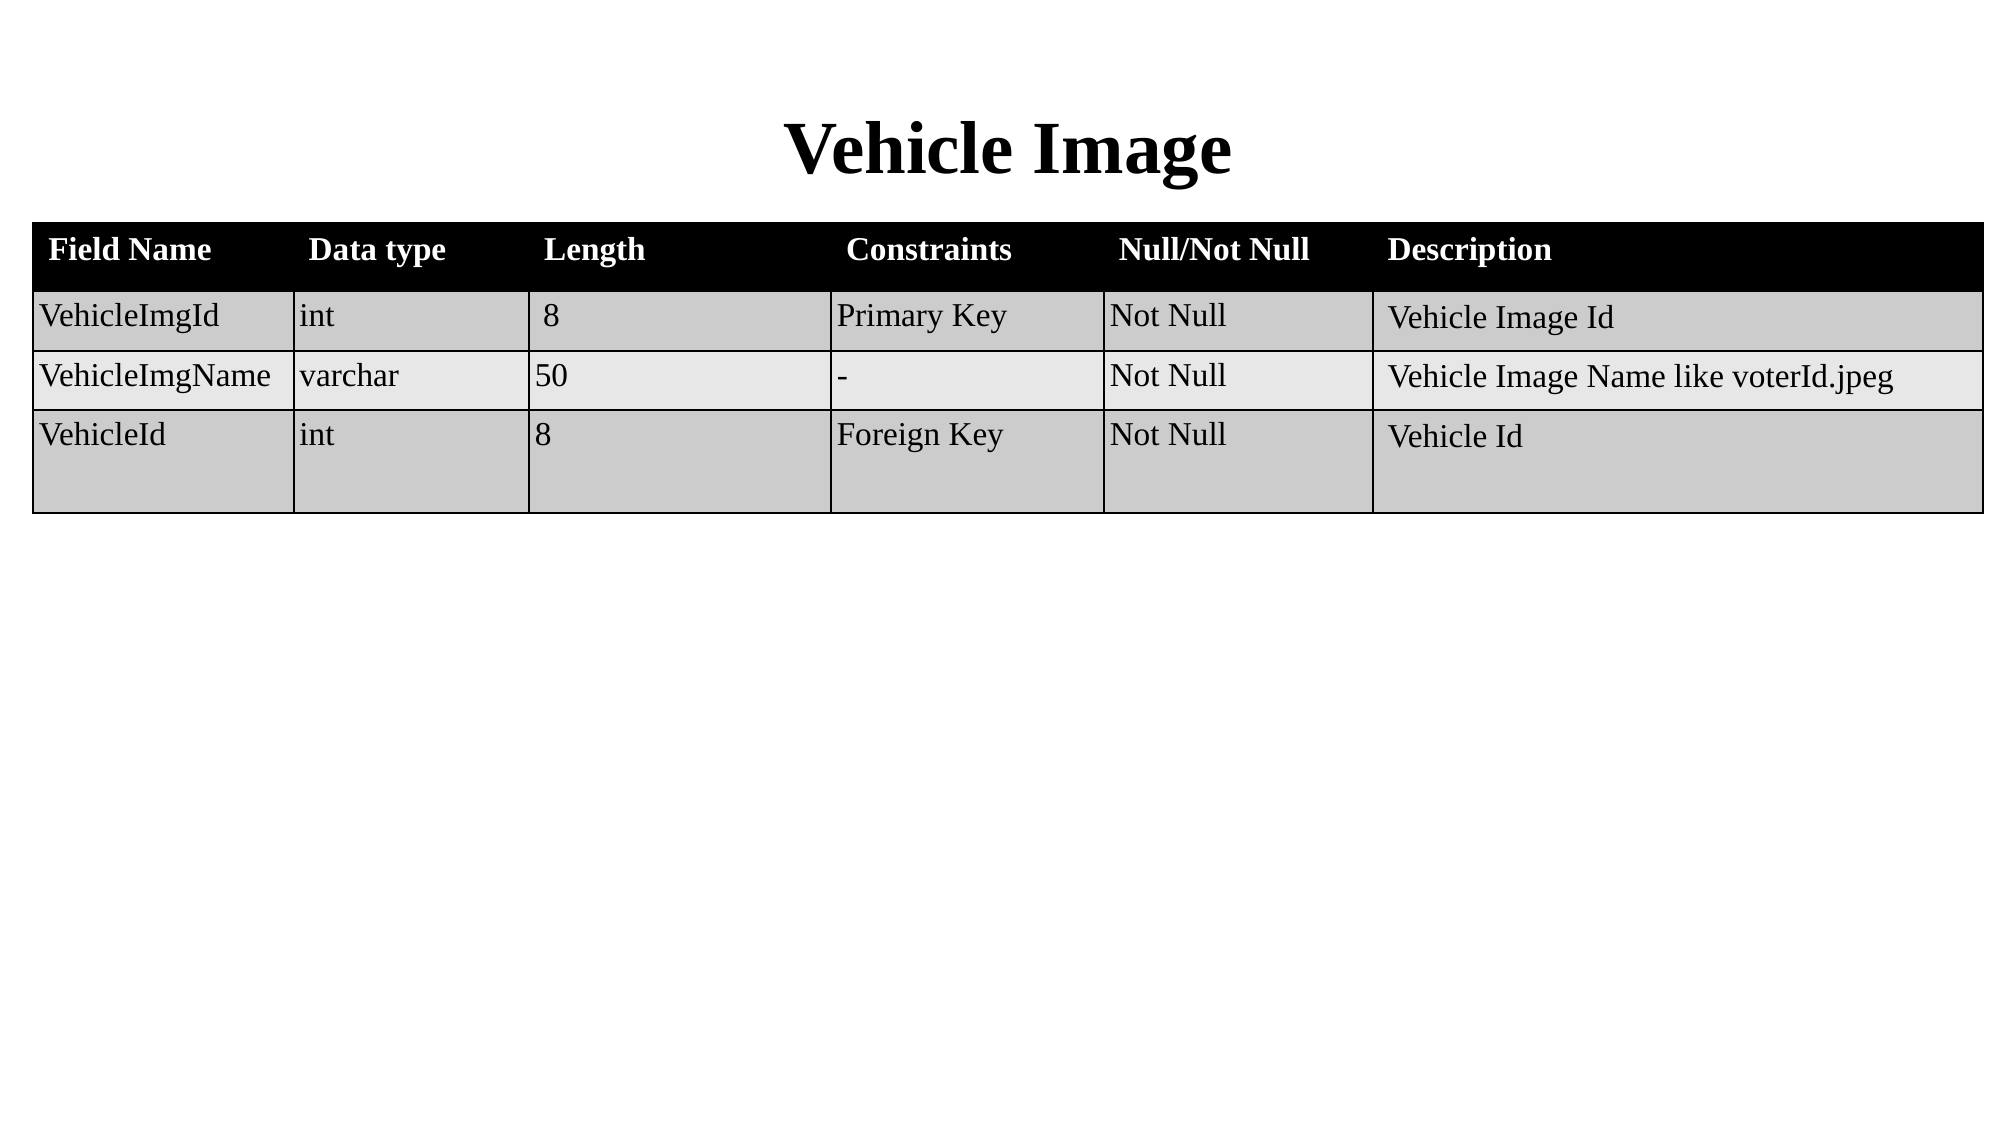

Vehicle Image
| Field Name | Data type | Length | Constraints | Null/Not Null | Description |
| --- | --- | --- | --- | --- | --- |
| VehicleImgId | int | 8 | Primary Key | Not Null | Vehicle Image Id |
| VehicleImgName | varchar | 50 | - | Not Null | Vehicle Image Name like voterId.jpeg |
| VehicleId | int | 8 | Foreign Key | Not Null | Vehicle Id |